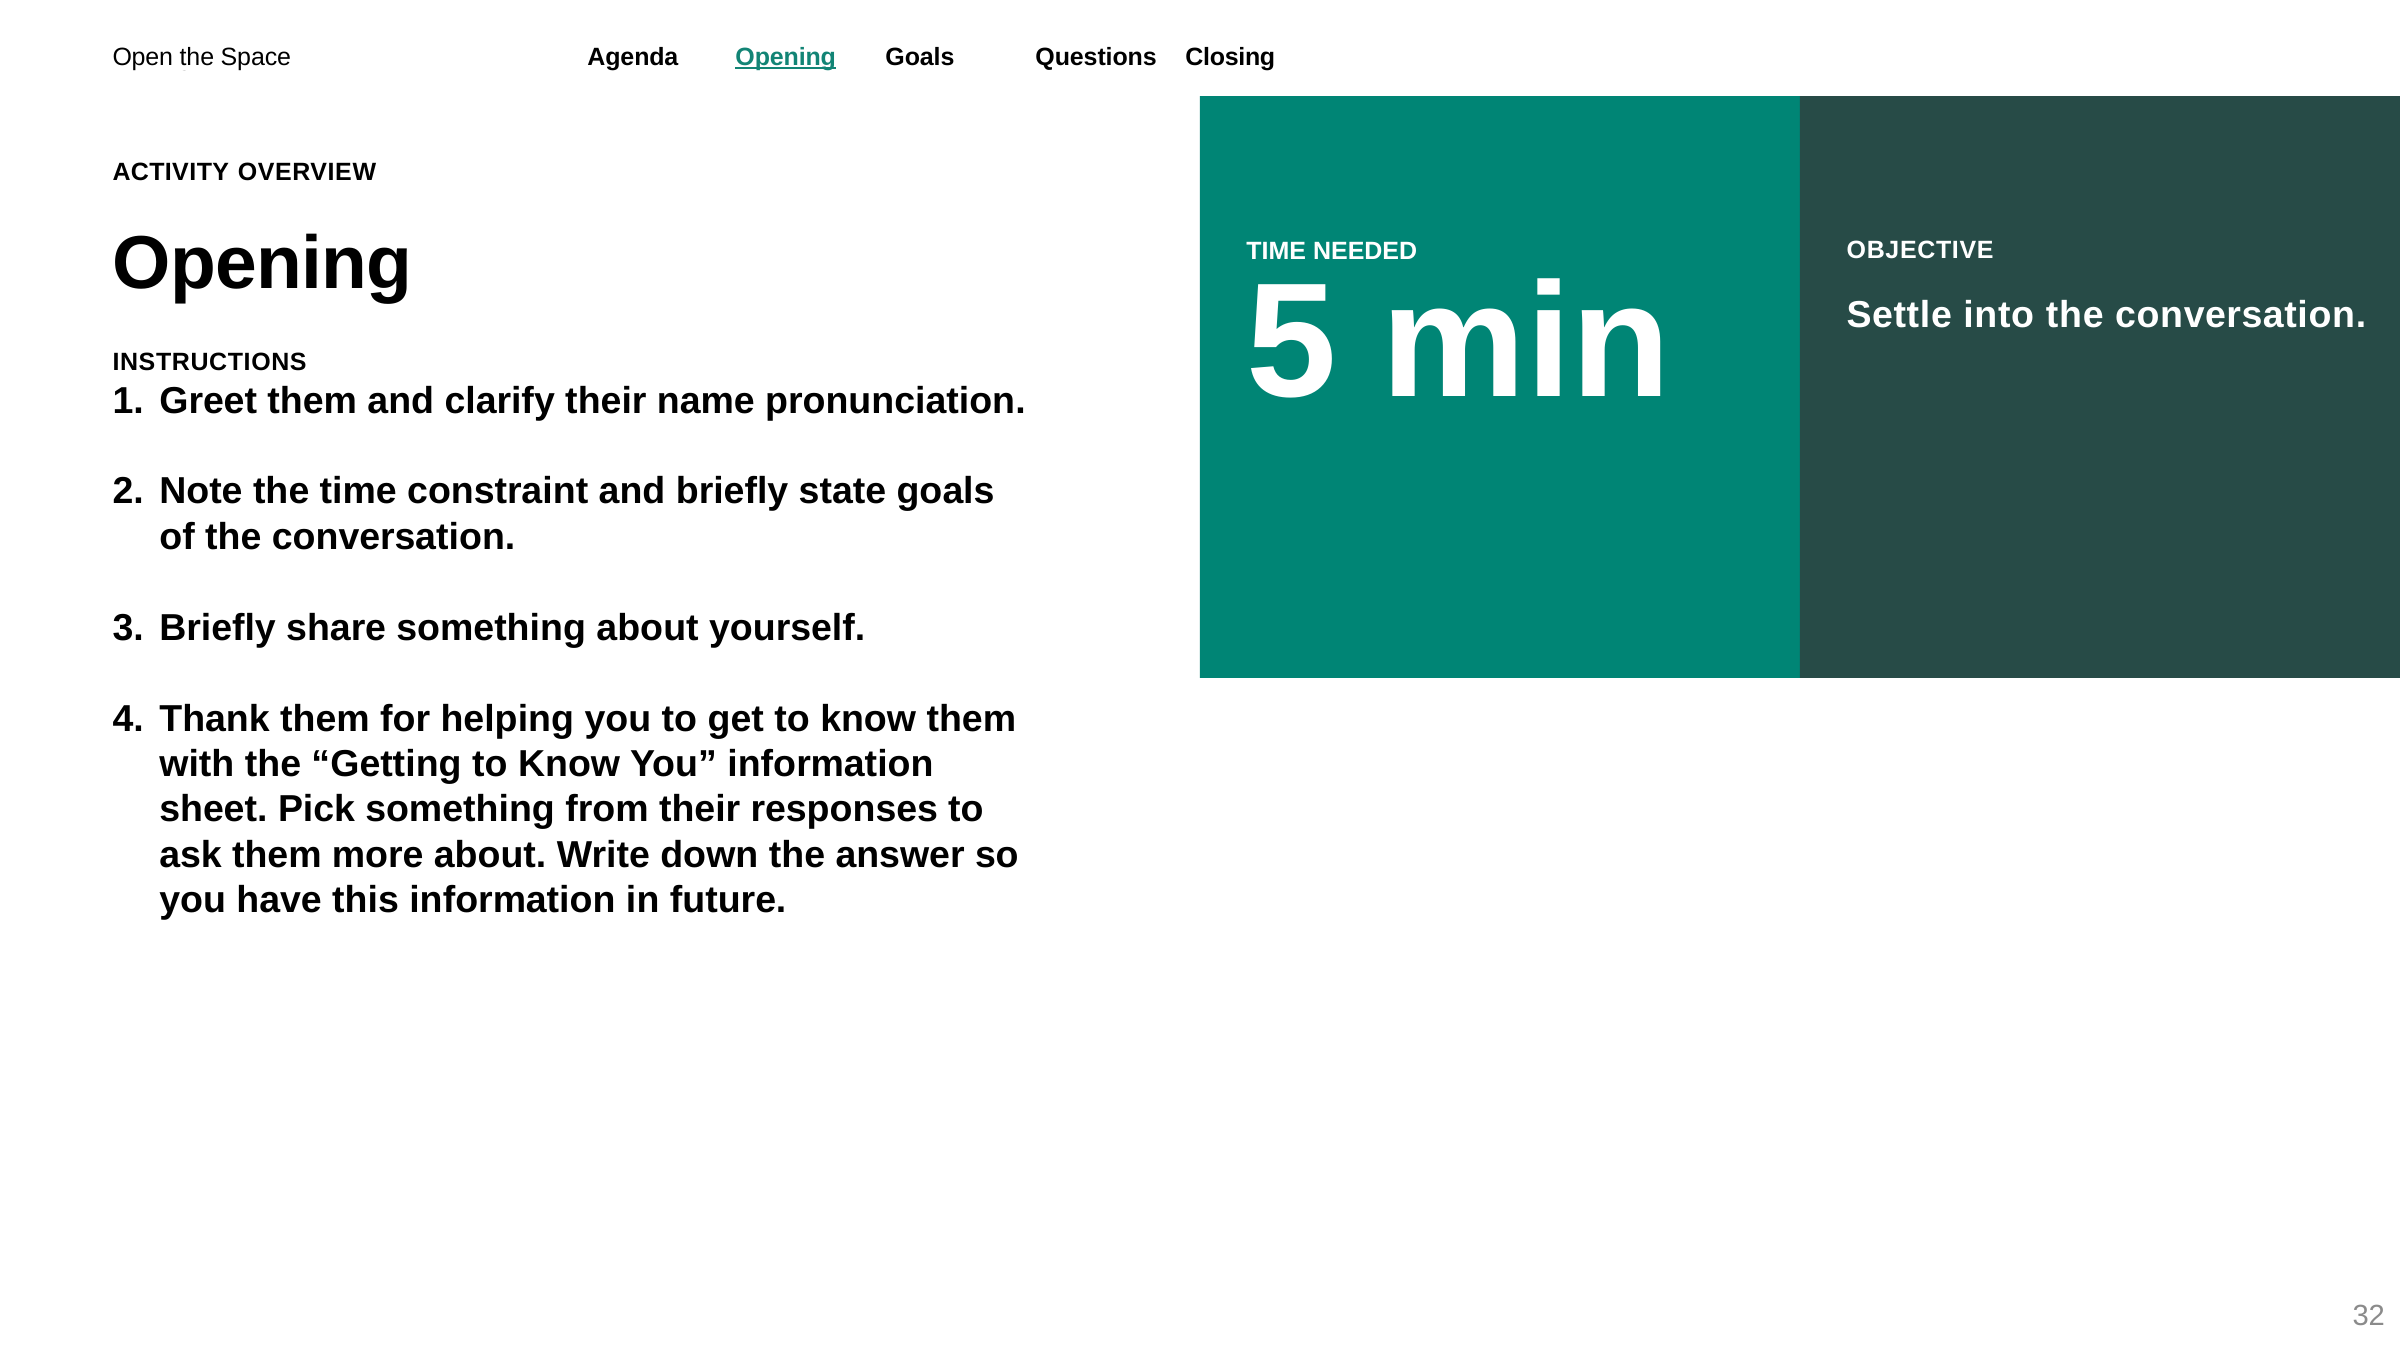

Open the Space
Agenda	Opening	Goals	Questions	Closing

OBJECTIVE
Settle into the conversation.
ACTIVITY OVERVIEW
Opening
INSTRUCTIONS
Greet them and clarify their name pronunciation.

Note the time constraint and briefly state goals of the conversation.

Briefly share something about yourself.

Thank them for helping you to get to know them with the “Getting to Know You” information sheet. Pick something from their responses to ask them more about. Write down the answer so you have this information in future.

5 min
TIME NEEDED
32